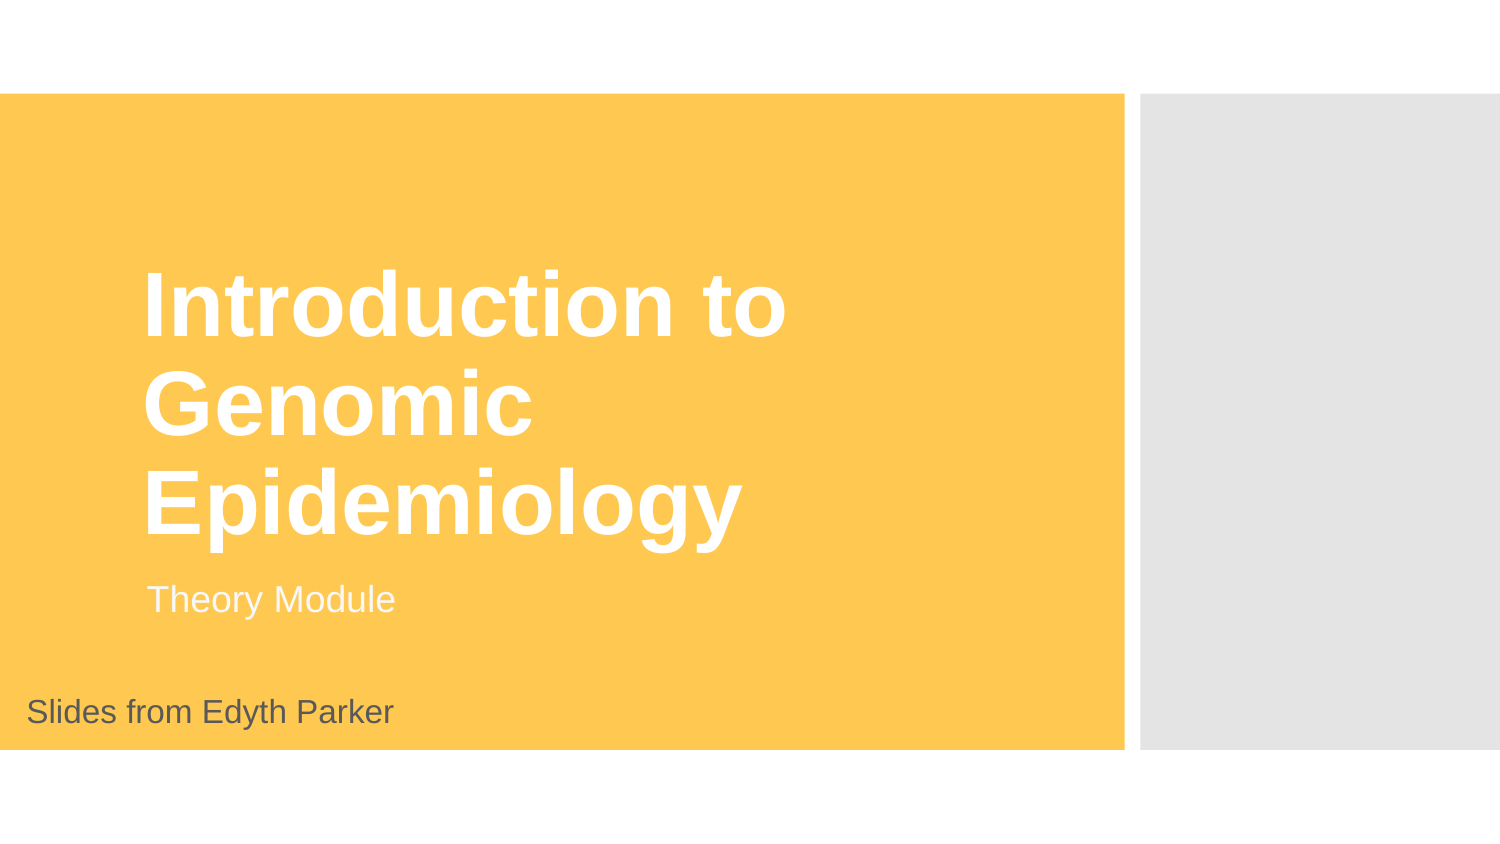

# Introduction to Genomic Epidemiology
Theory Module
Slides from Edyth Parker